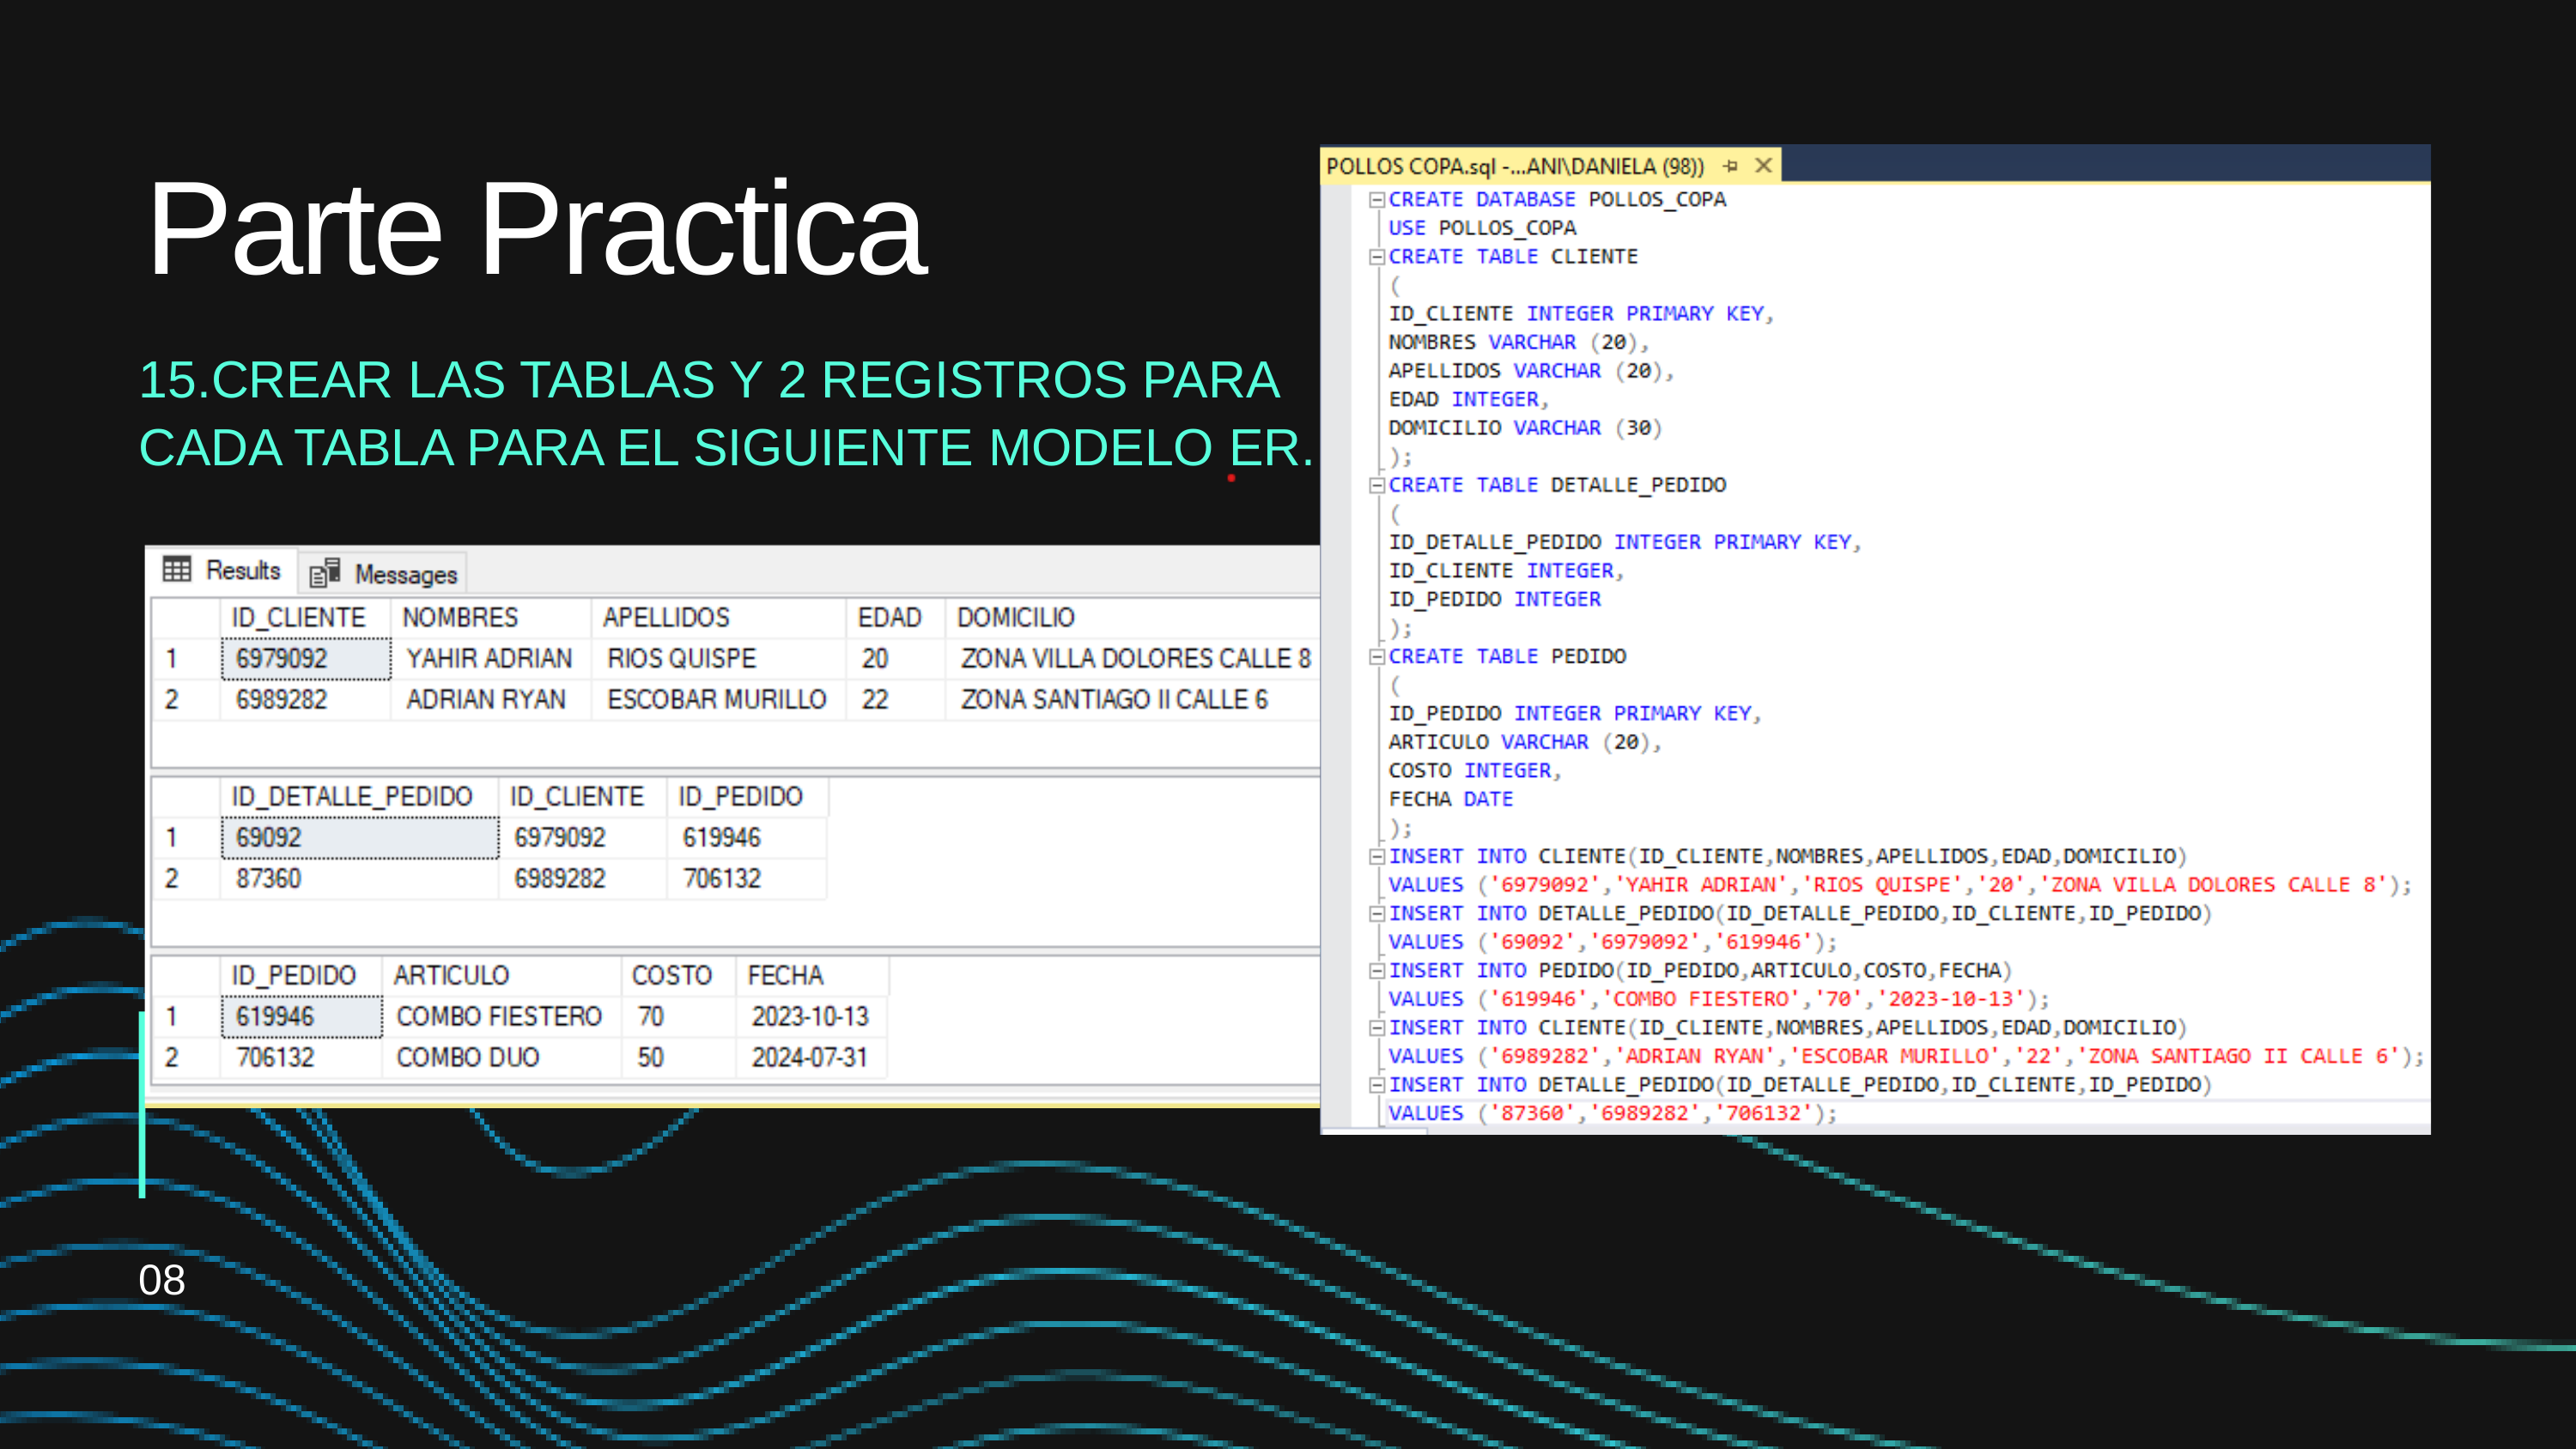

Parte Practica
15.CREAR LAS TABLAS Y 2 REGISTROS PARA CADA TABLA PARA EL SIGUIENTE MODELO ER.

08